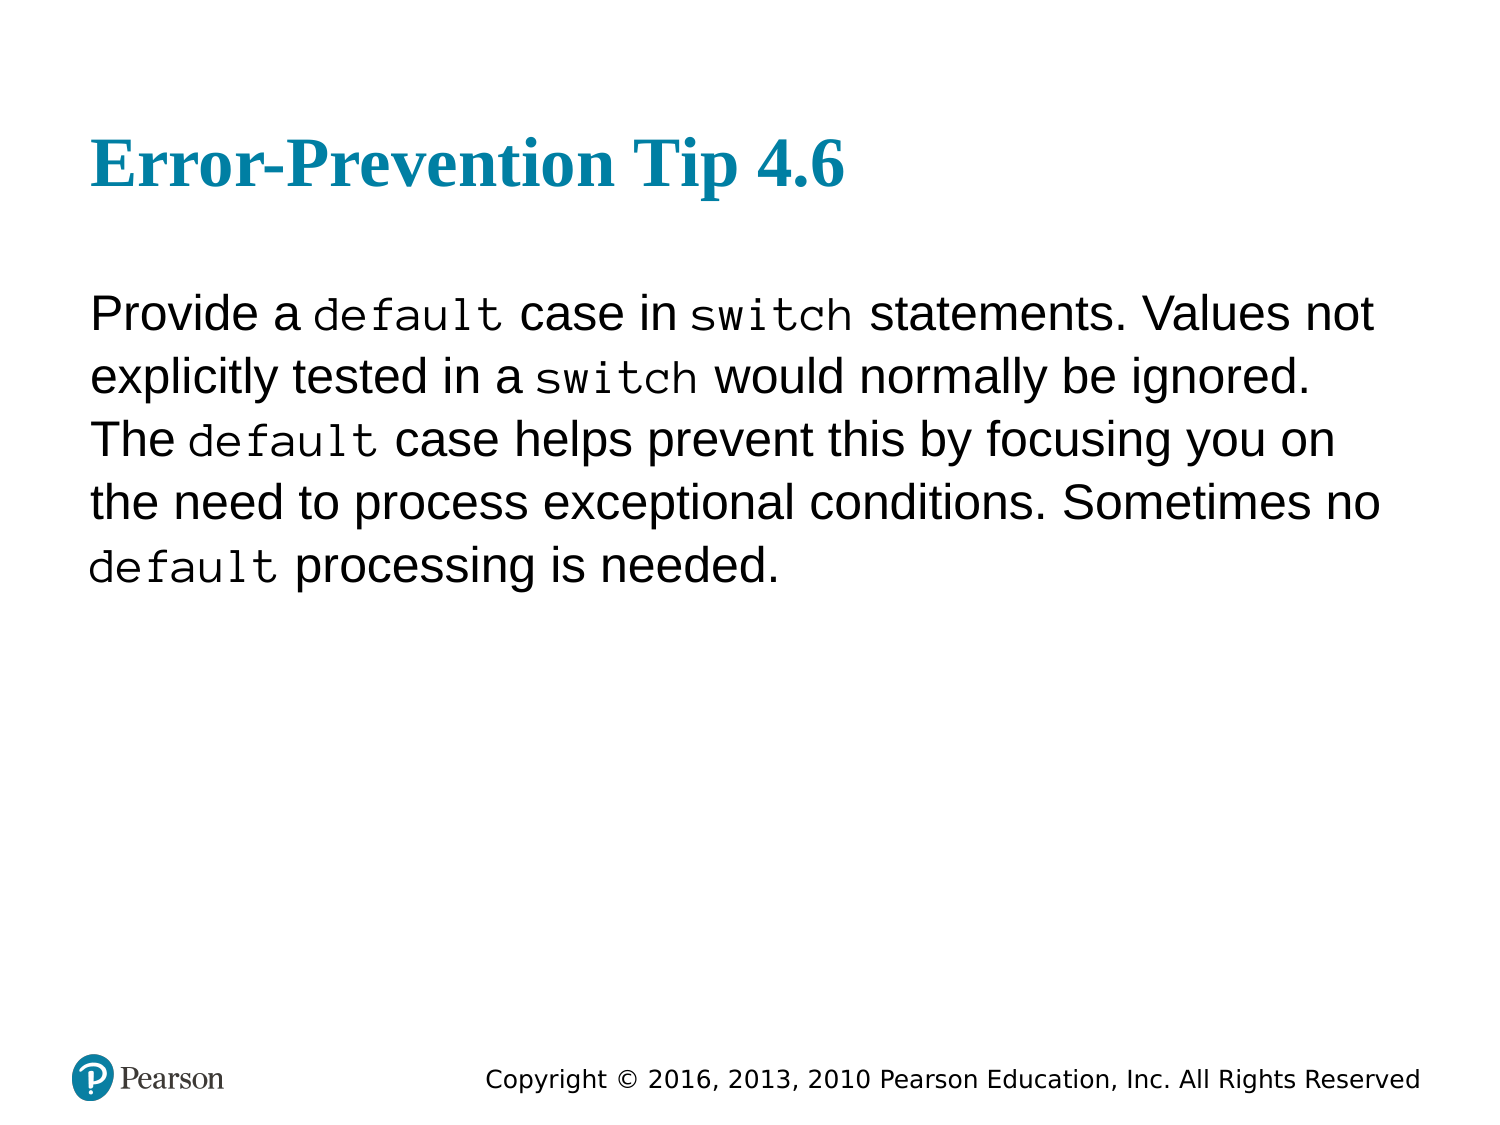

# Error-Prevention Tip 4.6
Provide a default case in switch statements. Values not explicitly tested in a switch would normally be ignored. The default case helps prevent this by focusing you on the need to process exceptional conditions. Sometimes no default processing is needed.